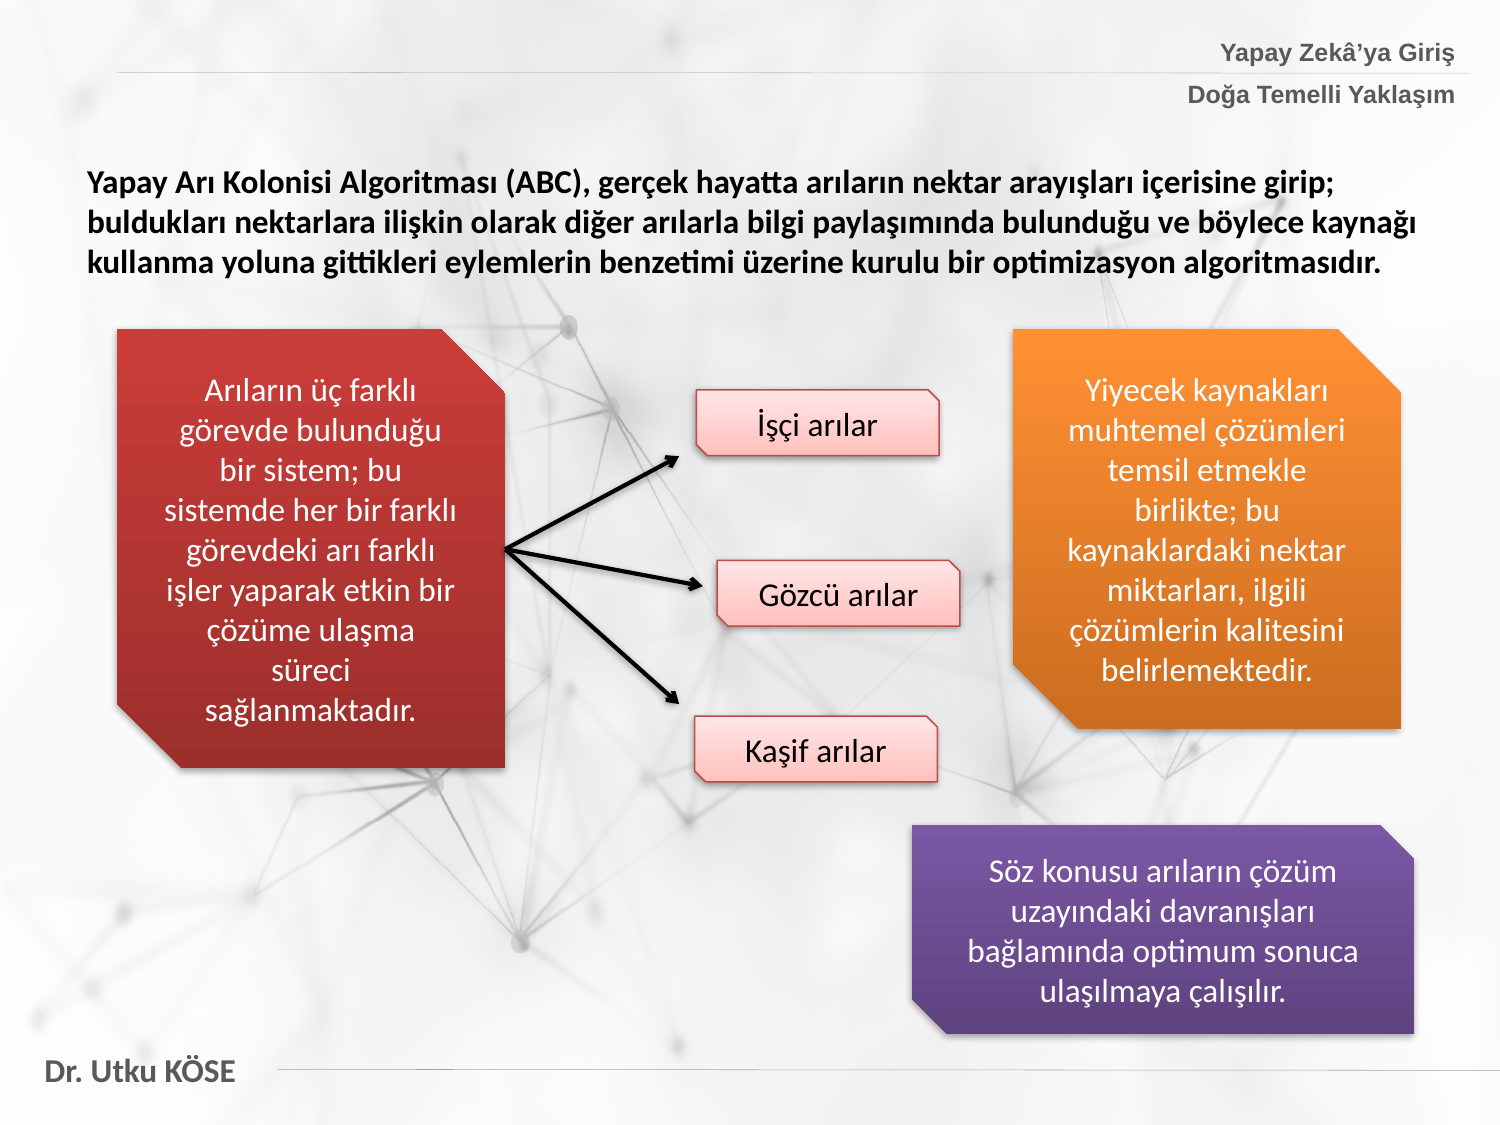

Yapay Zekâ’ya Giriş
Doğa Temelli Yaklaşım
Yapay Arı Kolonisi Algoritması (ABC), gerçek hayatta arıların nektar arayışları içerisine girip; buldukları nektarlara ilişkin olarak diğer arılarla bilgi paylaşımında bulunduğu ve böylece kaynağı kullanma yoluna gittikleri eylemlerin benzetimi üzerine kurulu bir optimizasyon algoritmasıdır.
Arıların üç farklı görevde bulunduğu bir sistem; bu sistemde her bir farklı görevdeki arı farklı işler yaparak etkin bir çözüme ulaşma süreci sağlanmaktadır.
Yiyecek kaynakları muhtemel çözümleri temsil etmekle birlikte; bu kaynaklardaki nektar miktarları, ilgili çözümlerin kalitesini belirlemektedir.
İşçi arılar
Gözcü arılar
Kaşif arılar
Söz konusu arıların çözüm uzayındaki davranışları bağlamında optimum sonuca ulaşılmaya çalışılır.